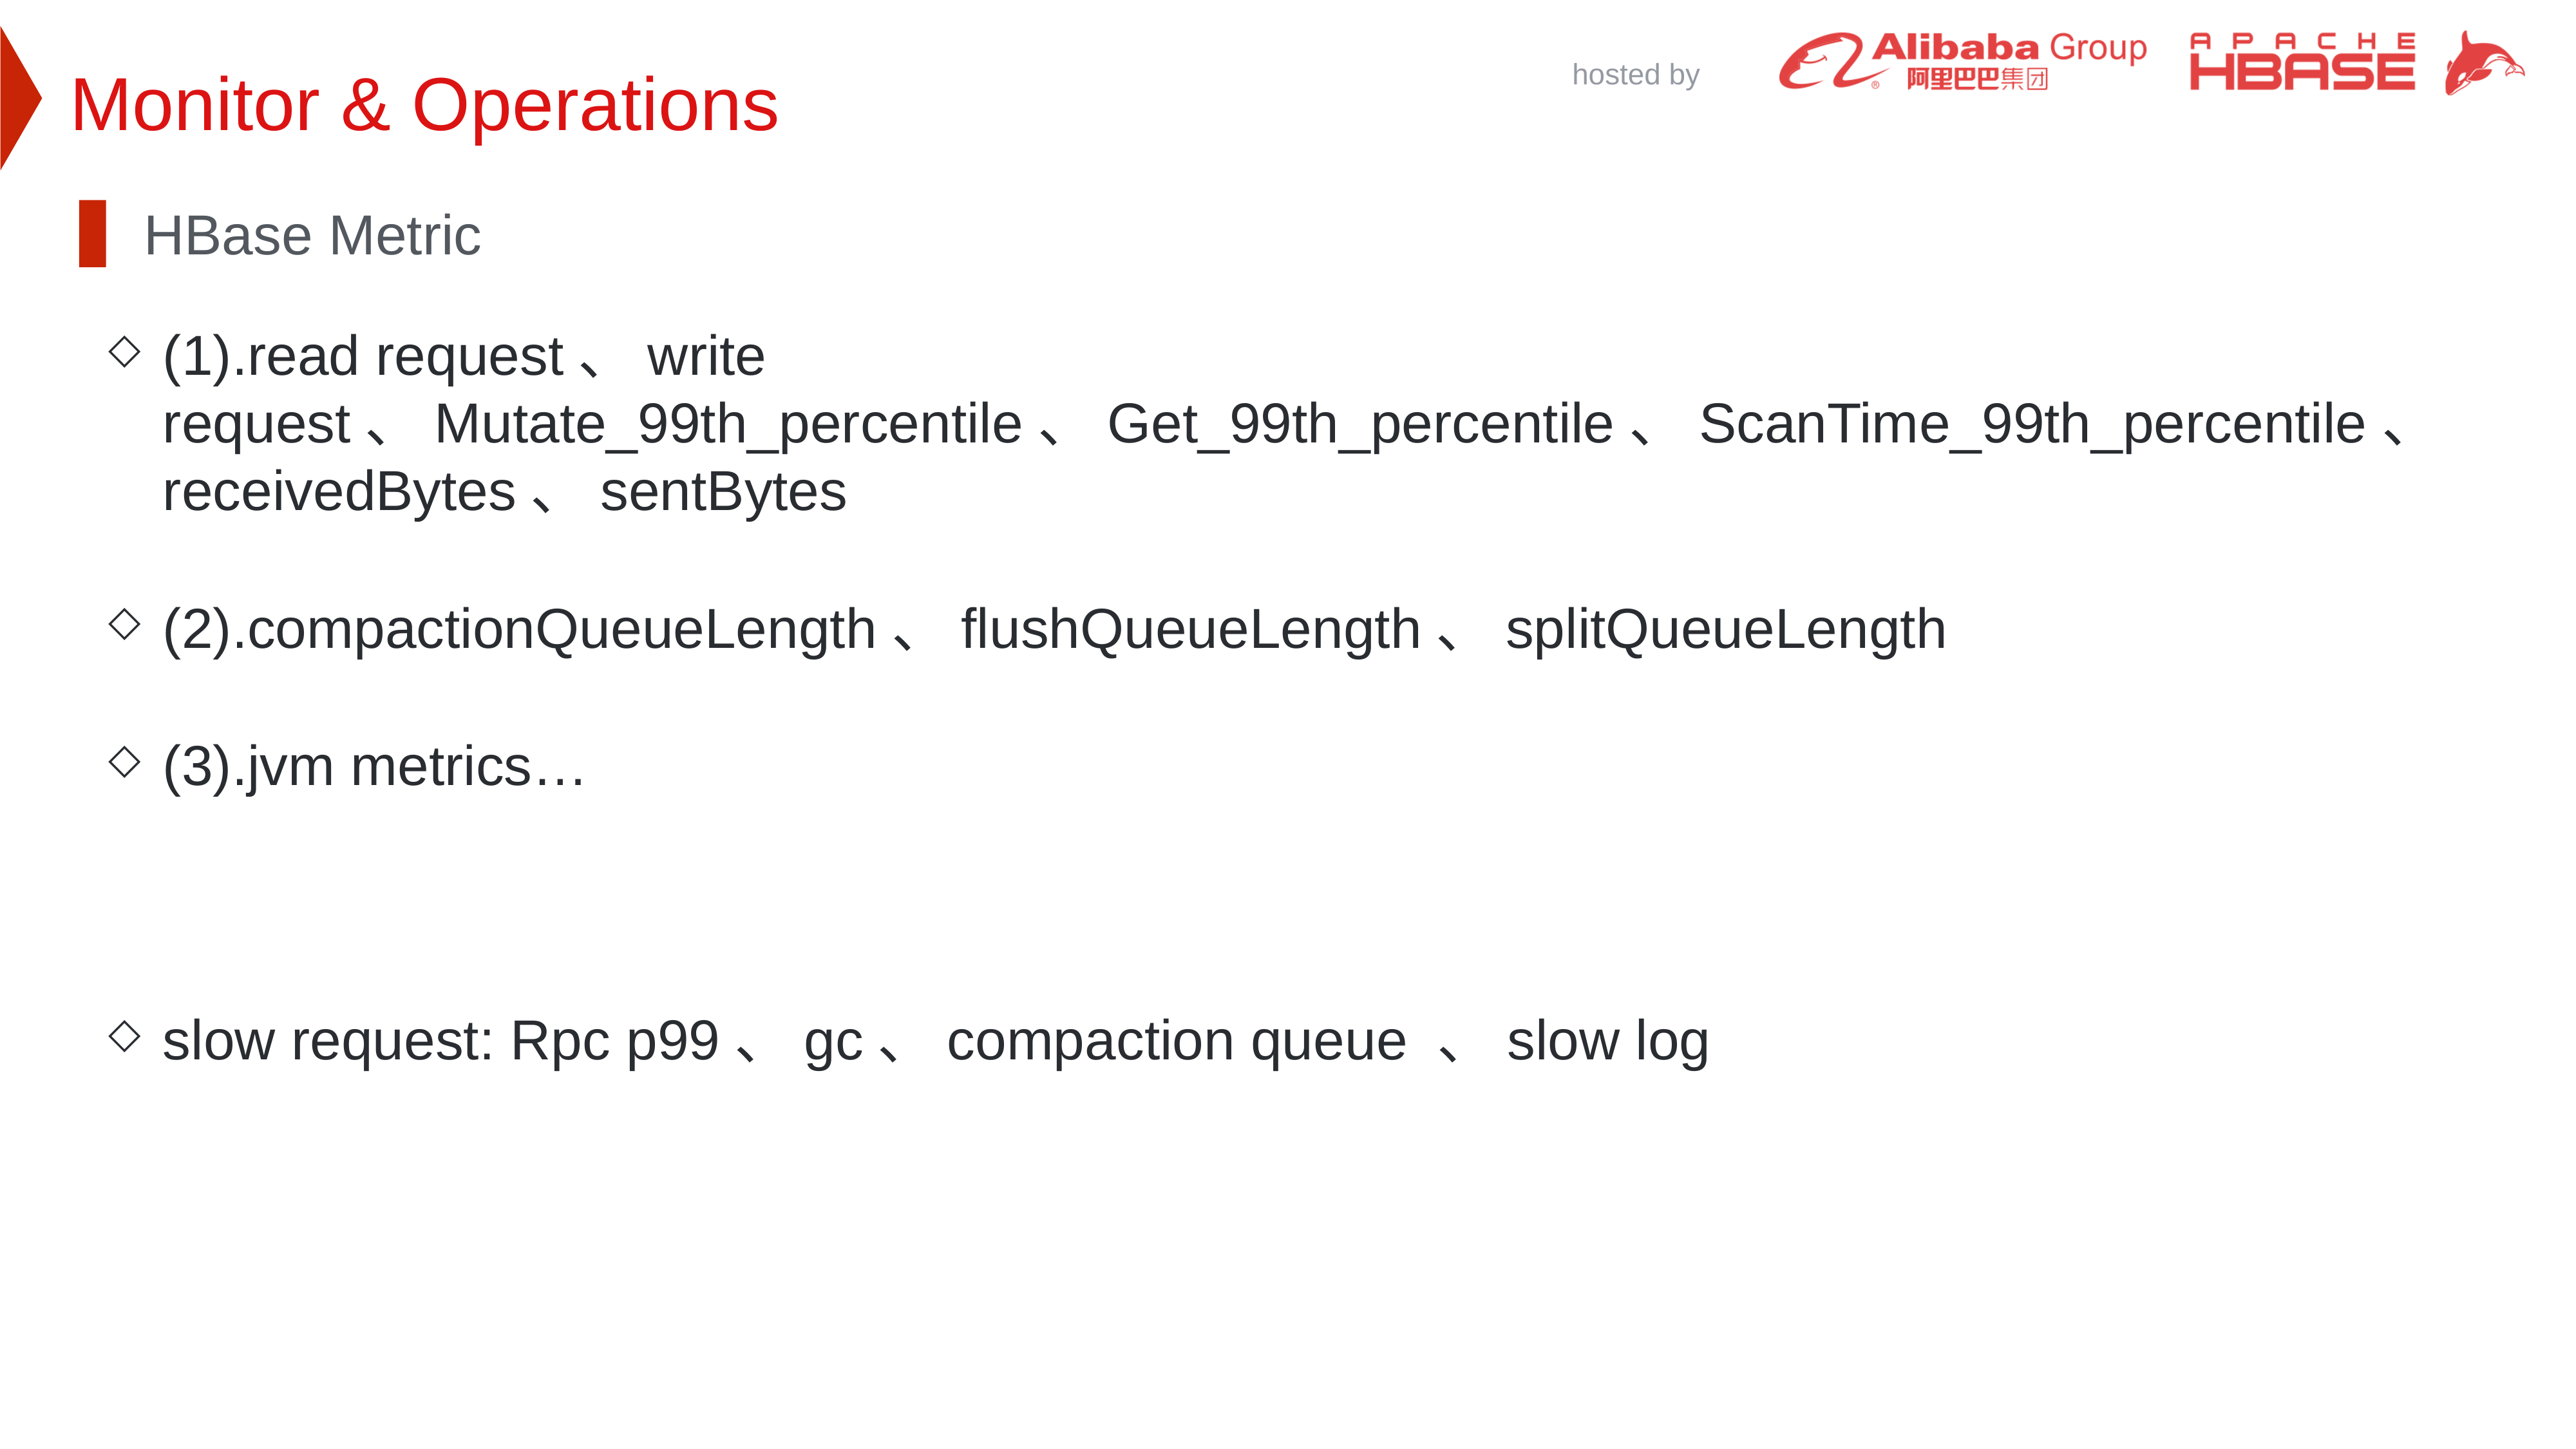

Monitor & Operations
HBase Metric

(1).read request、write request、Mutate_99th_percentile、Get_99th_percentile、ScanTime_99th_percentile、receivedBytes、sentBytes
(2).compactionQueueLength、flushQueueLength、splitQueueLength
(3).jvm metrics…

slow request: Rpc p99、gc、compaction queue 、slow log